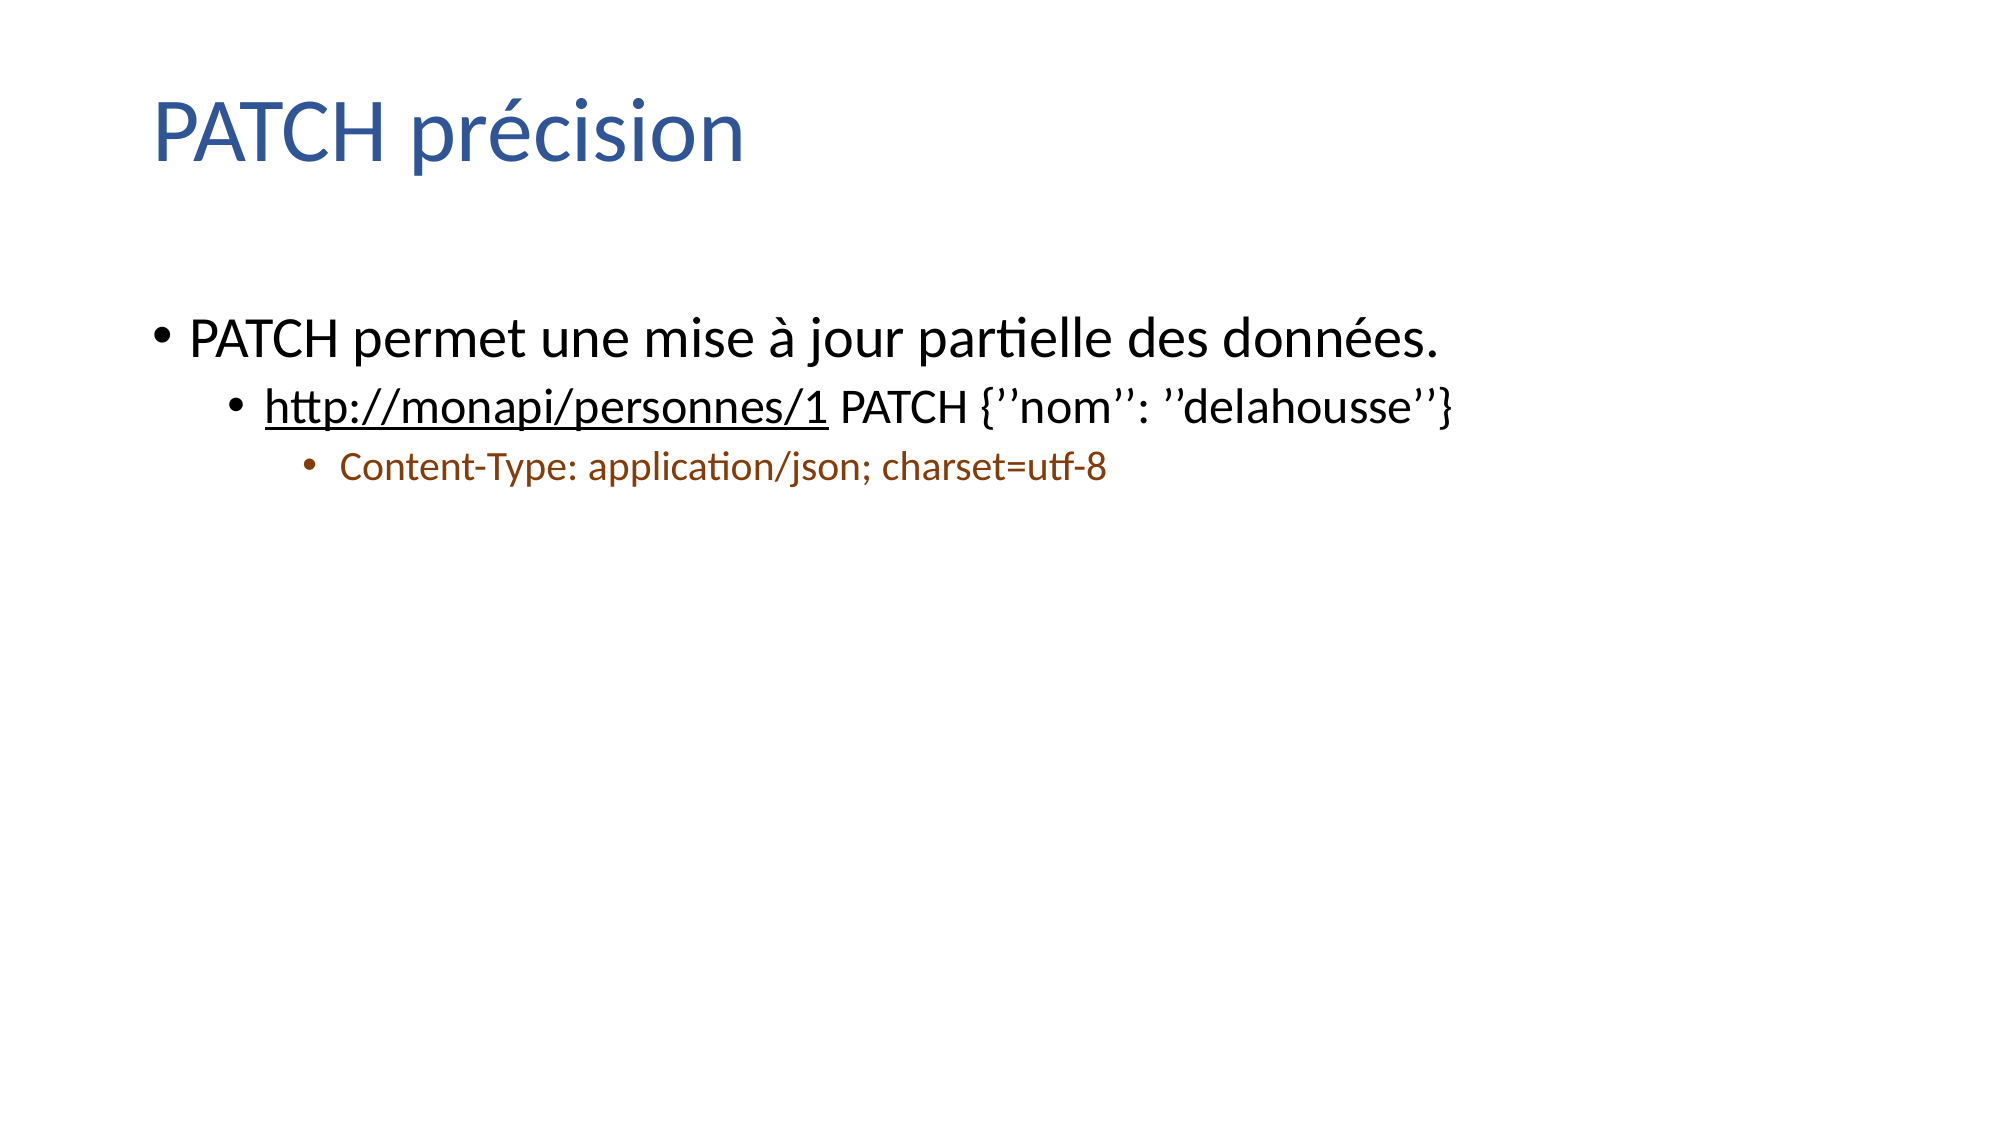

# PATCH précision
PATCH permet une mise à jour partielle des données.
http://monapi/personnes/1 PATCH {’’nom’’: ’’delahousse’’}
Content-Type: application/json; charset=utf-8